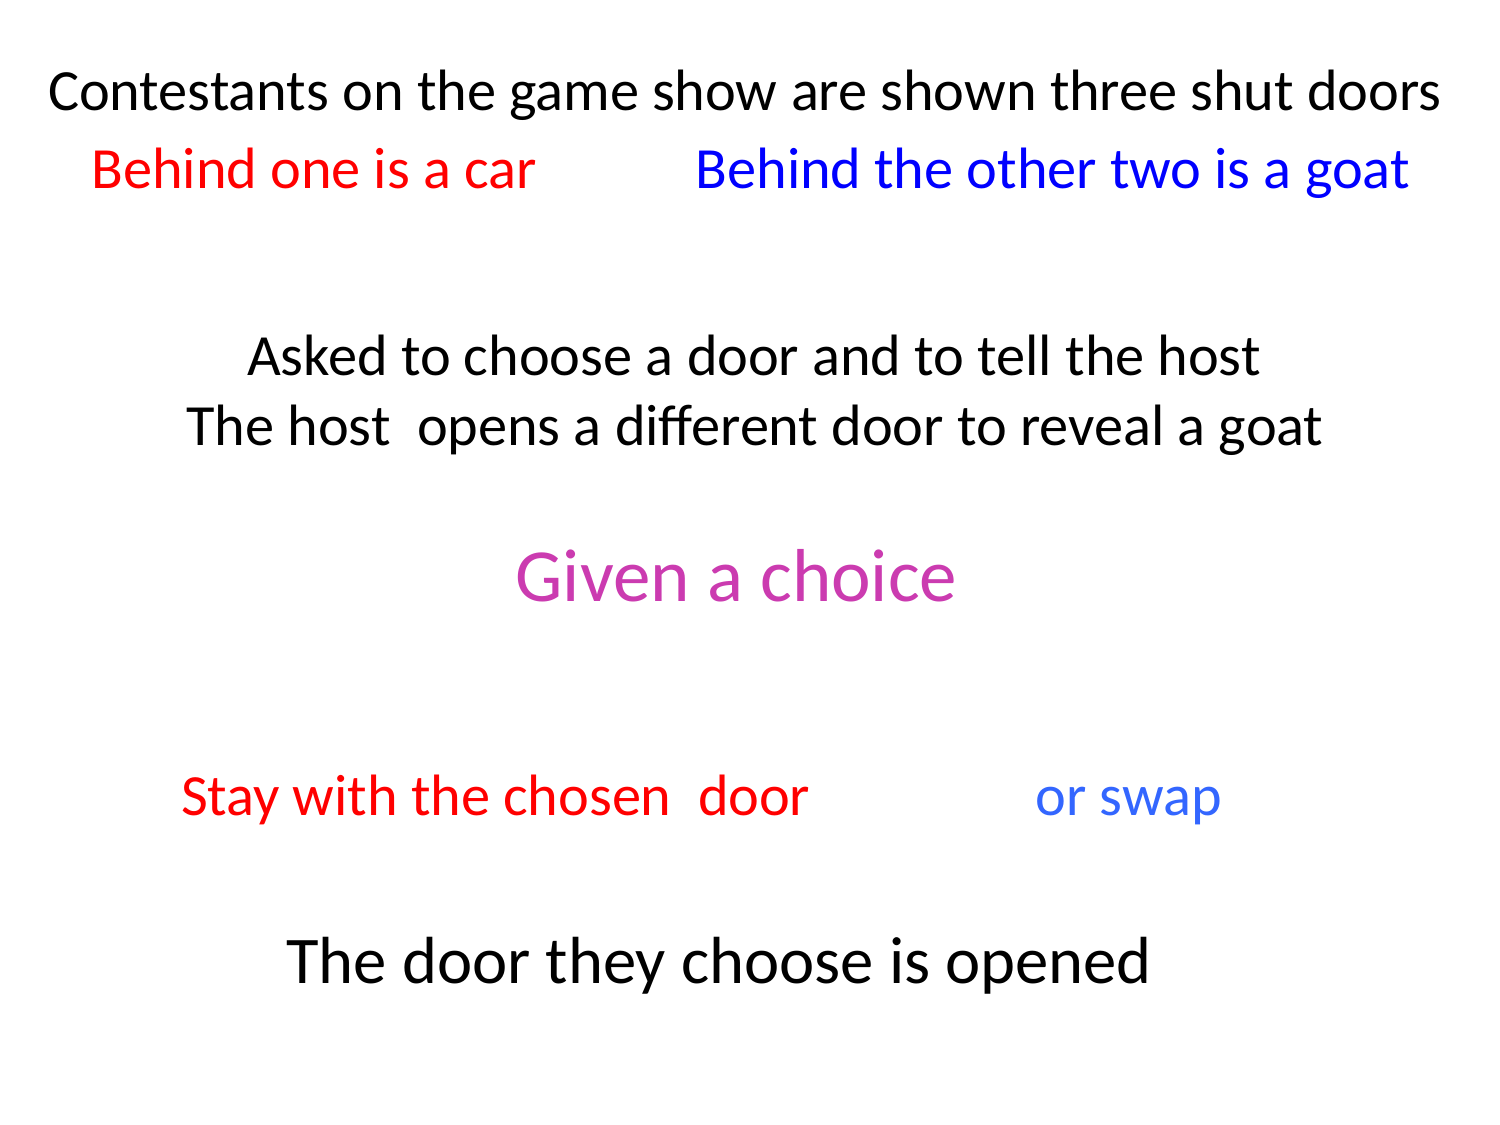

Contestants on the game show are shown three shut doors
   Behind one is a car            Behind the other two is a goat

               Asked to choose a door and to tell the host
              The host  opens a different door to reveal a goat

                                   Given a choice

          Stay with the chosen  door                 or swap

                            The door they choose is opened